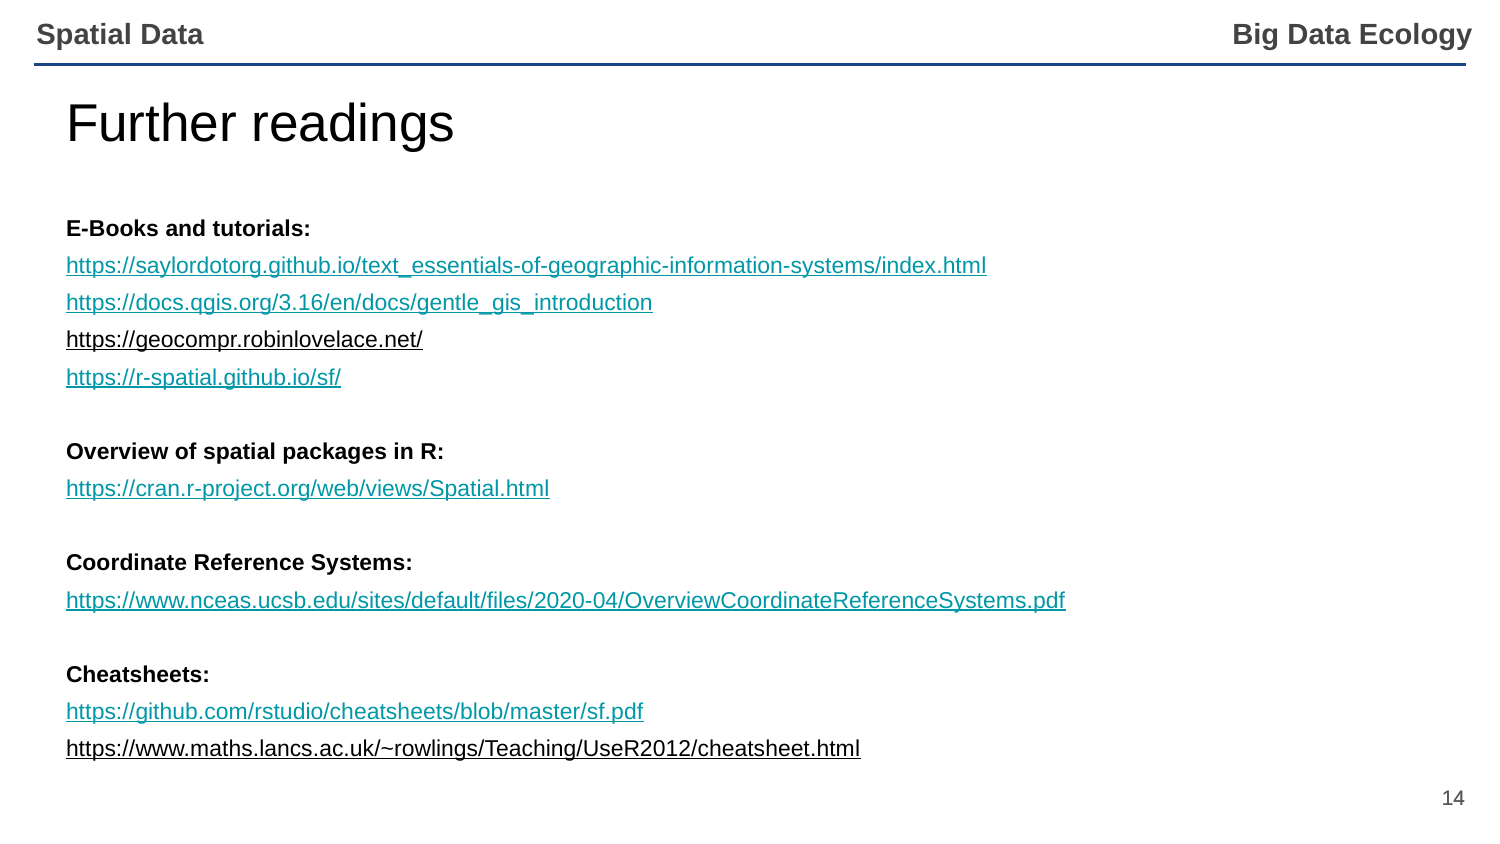

Further readings
E-Books and tutorials:
https://saylordotorg.github.io/text_essentials-of-geographic-information-systems/index.html
https://docs.qgis.org/3.16/en/docs/gentle_gis_introduction
https://geocompr.robinlovelace.net/
https://r-spatial.github.io/sf/

Overview of spatial packages in R:
https://cran.r-project.org/web/views/Spatial.html

Coordinate Reference Systems:
https://www.nceas.ucsb.edu/sites/default/files/2020-04/OverviewCoordinateReferenceSystems.pdf

Cheatsheets:
https://github.com/rstudio/cheatsheets/blob/master/sf.pdf
https://www.maths.lancs.ac.uk/~rowlings/Teaching/UseR2012/cheatsheet.html